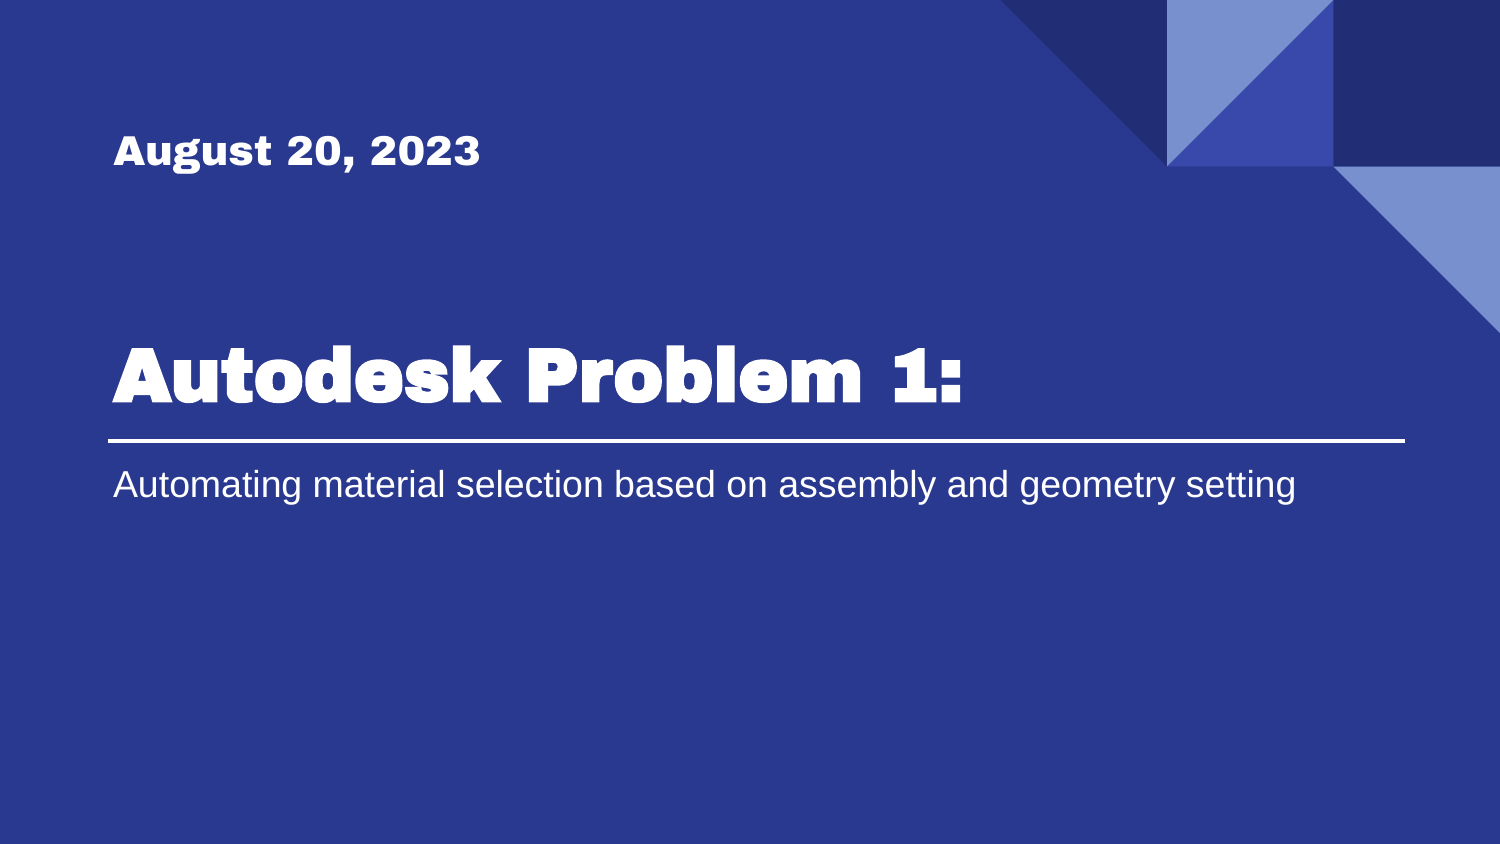

August 20, 2023
# Autodesk Problem 1:
Automating material selection based on assembly and geometry setting